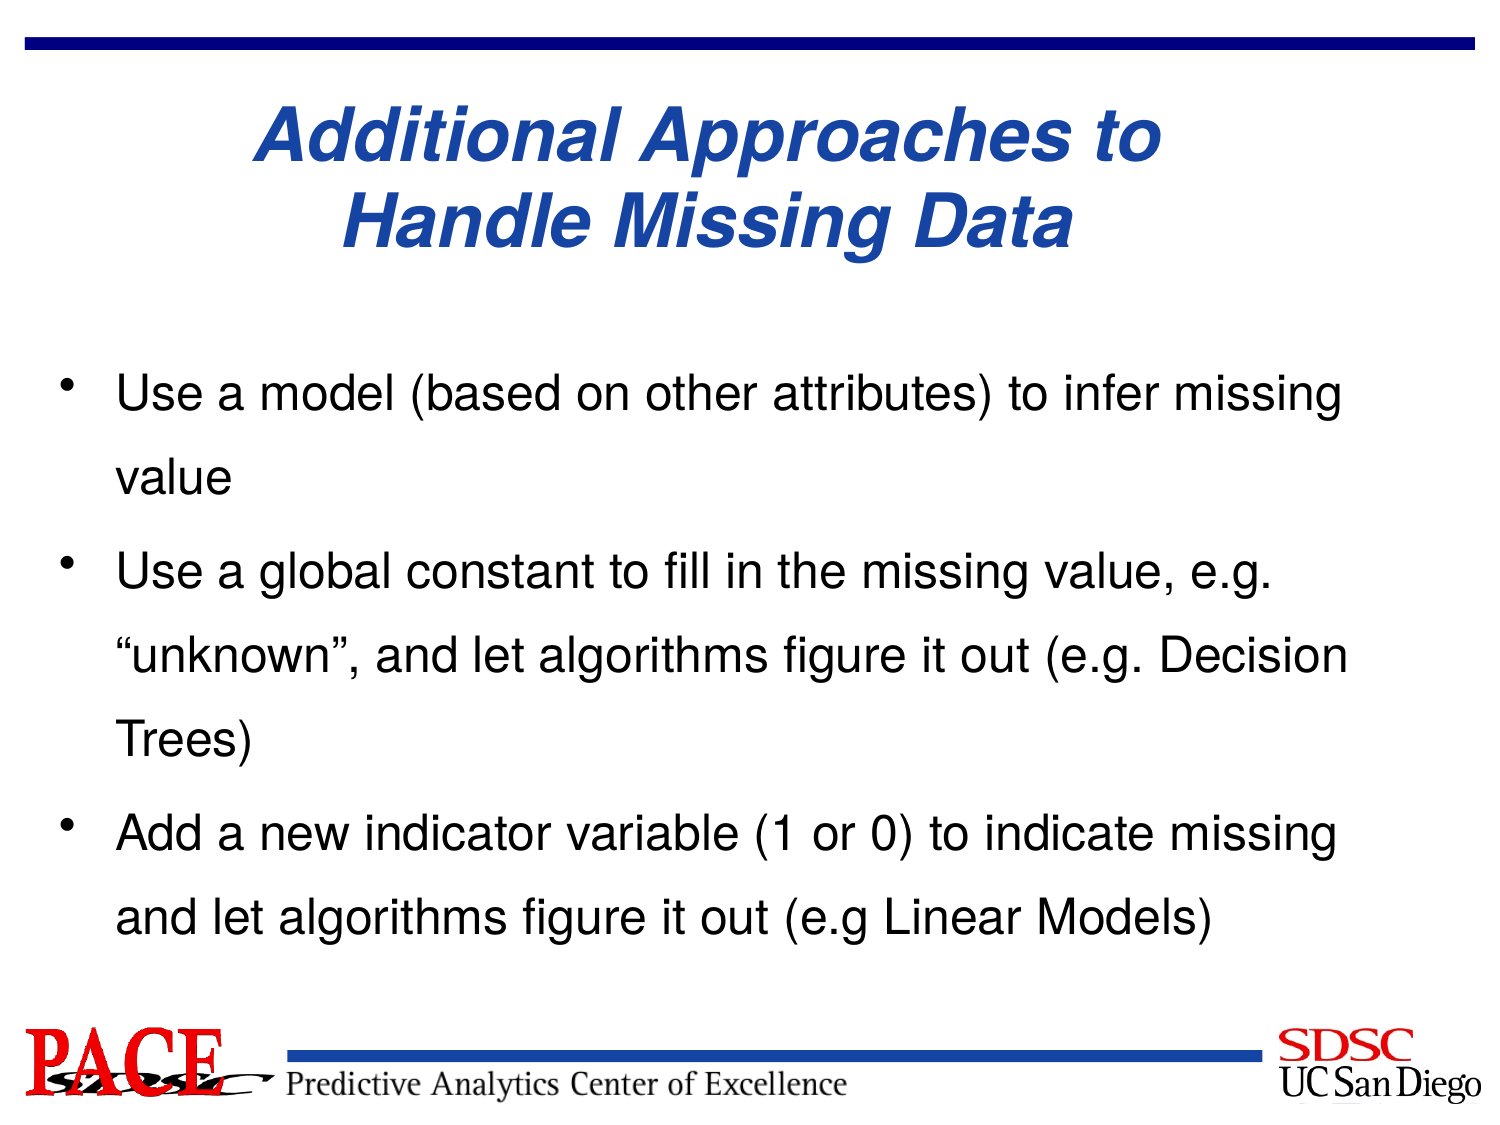

# Additional Approaches to Handle Missing Data
Use a model (based on other attributes) to infer missing value
Use a global constant to fill in the missing value, e.g. “unknown”, and let algorithms figure it out (e.g. Decision Trees)
Add a new indicator variable (1 or 0) to indicate missing and let algorithms figure it out (e.g Linear Models)